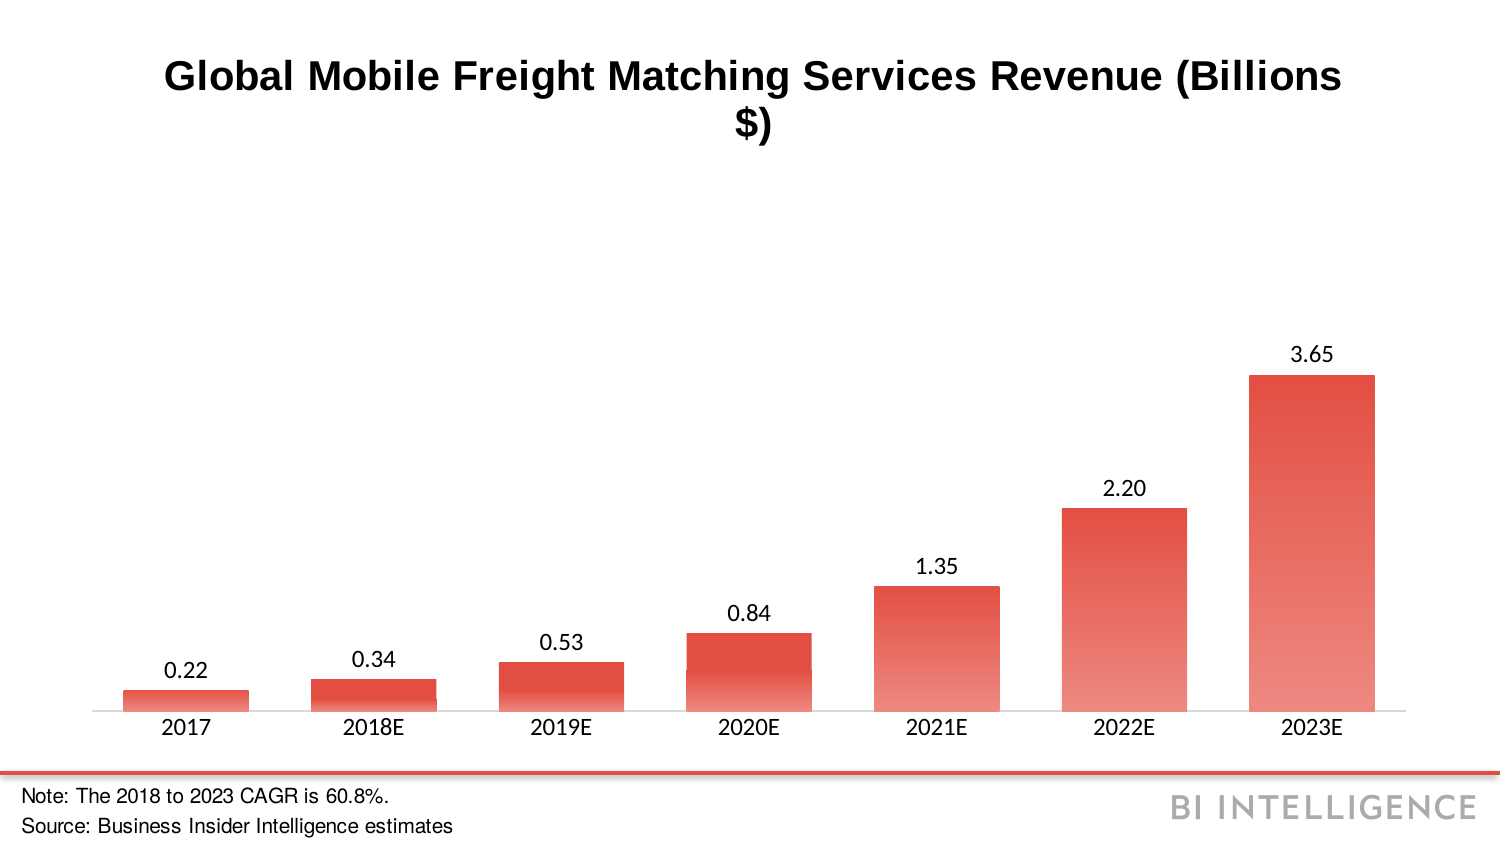

### Chart: Global Mobile Freight Matching Services Revenue (Billions $)

| Category | Revenue (billions) |
|---|---|
| 2017 | 0.22 |
| 2018E | 0.338943 |
| 2019E | 0.529372 |
| 2020E | 0.838562 |
| 2021E | 1.347934 |
| 2022E | 2.199835 |
| 2023E | 3.647004 |